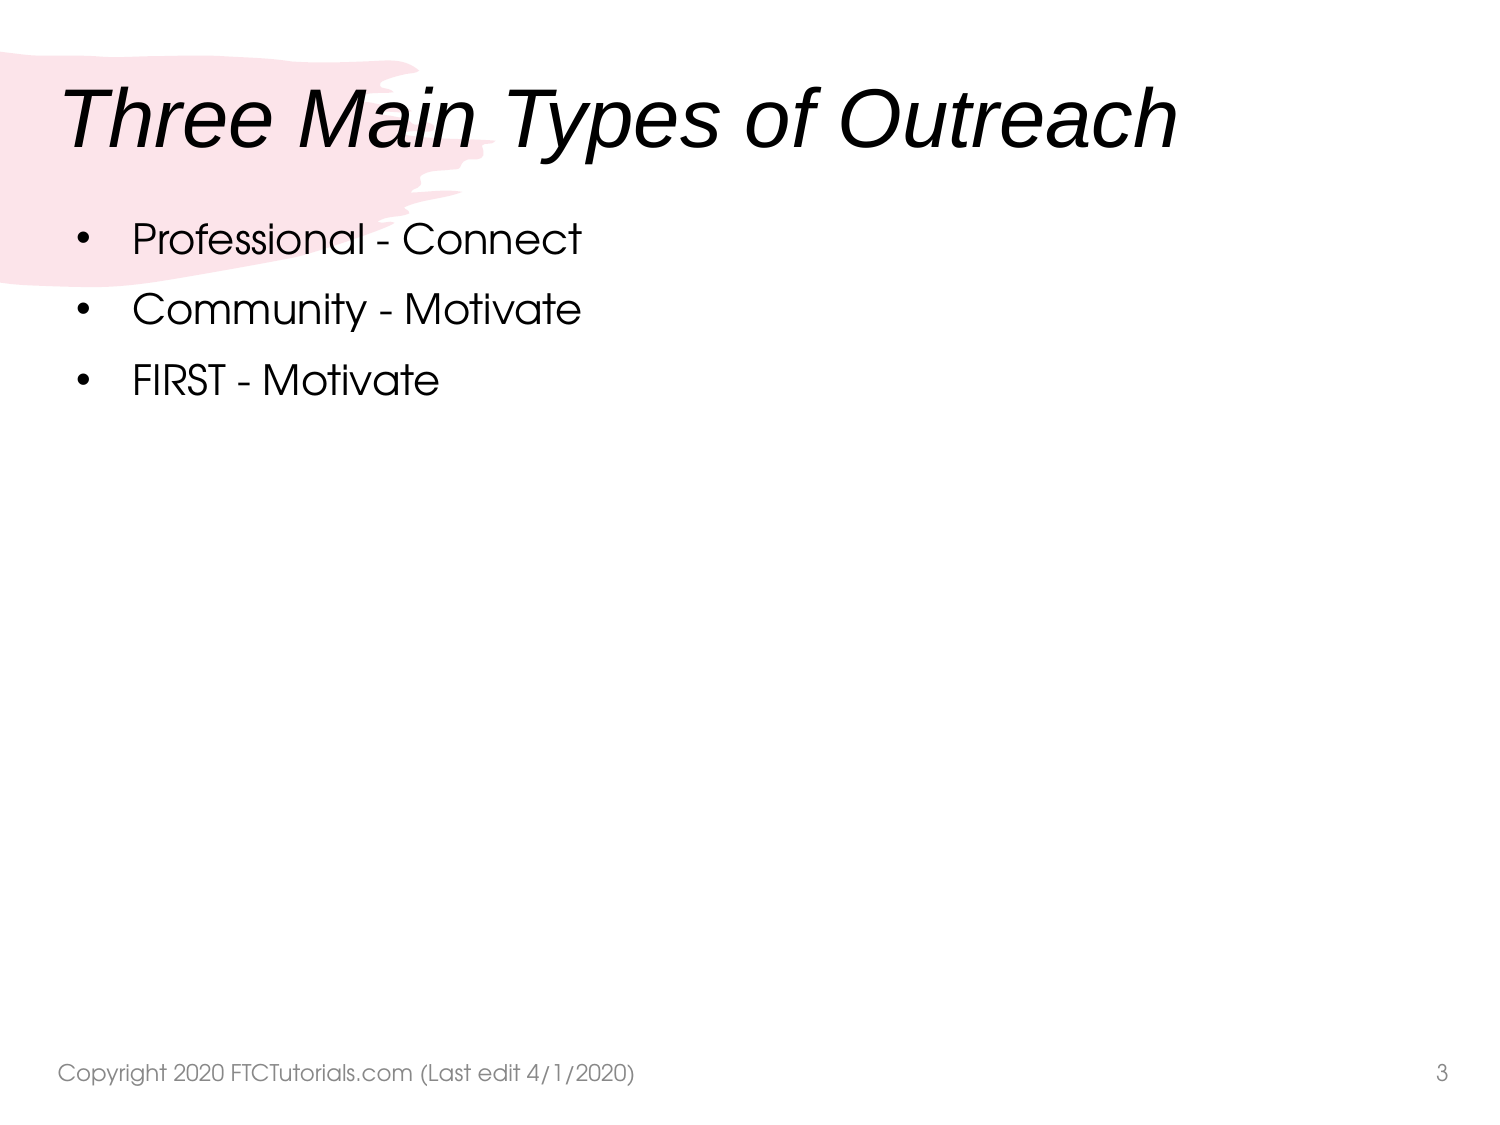

# Three Main Types of Outreach
Professional - Connect
Community - Motivate
FIRST - Motivate

Copyright 2020 FTCTutorials.com (Last edit 4/1/2020)
3